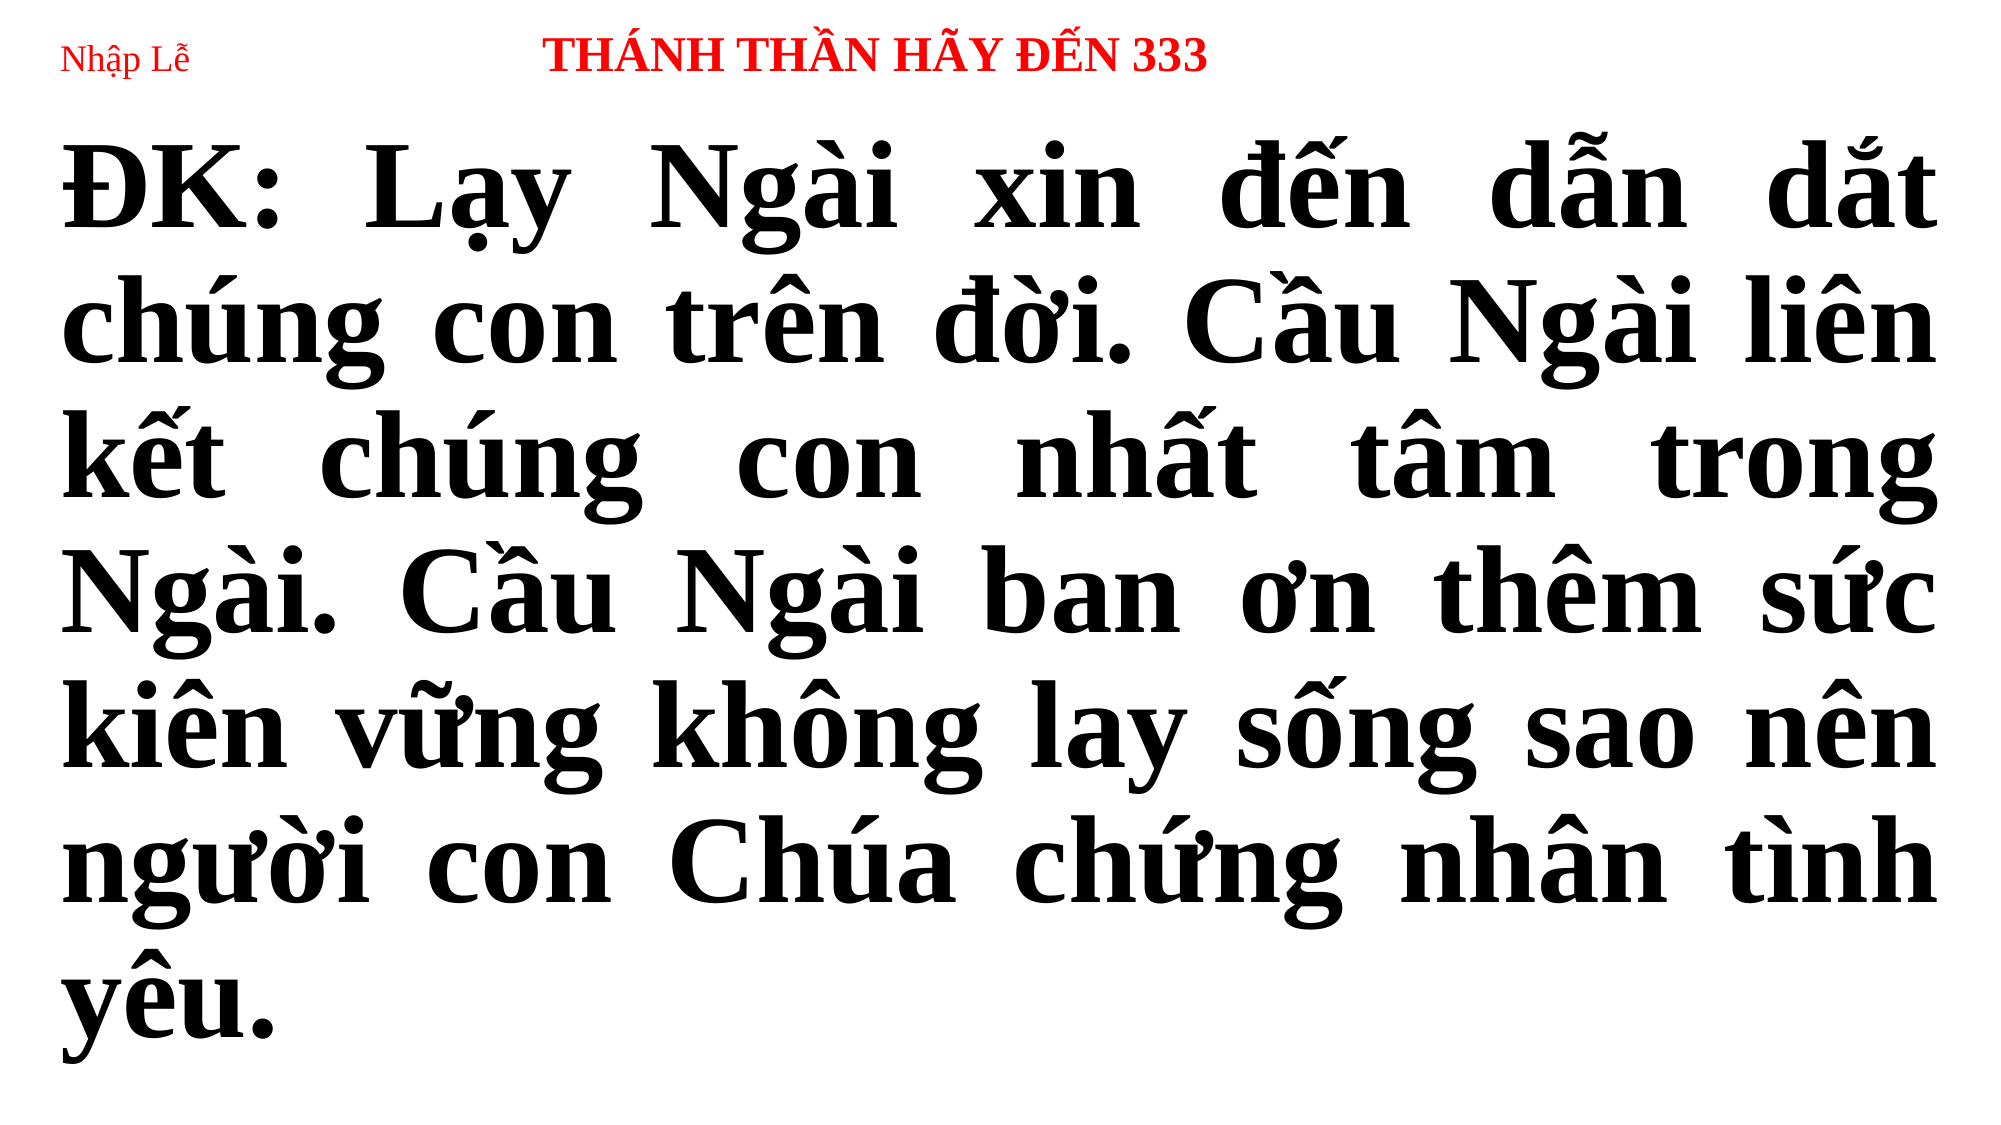

# Nhập Lễ                                     THÁNH THẦN HÃY ĐẾN 333
ĐK: Lạy Ngài xin đến dẫn dắt chúng con trên đời. Cầu Ngài liên kết chúng con nhất tâm trong Ngài. Cầu Ngài ban ơn thêm sức kiên vững không lay sống sao nên người con Chúa chứng nhân tình yêu.